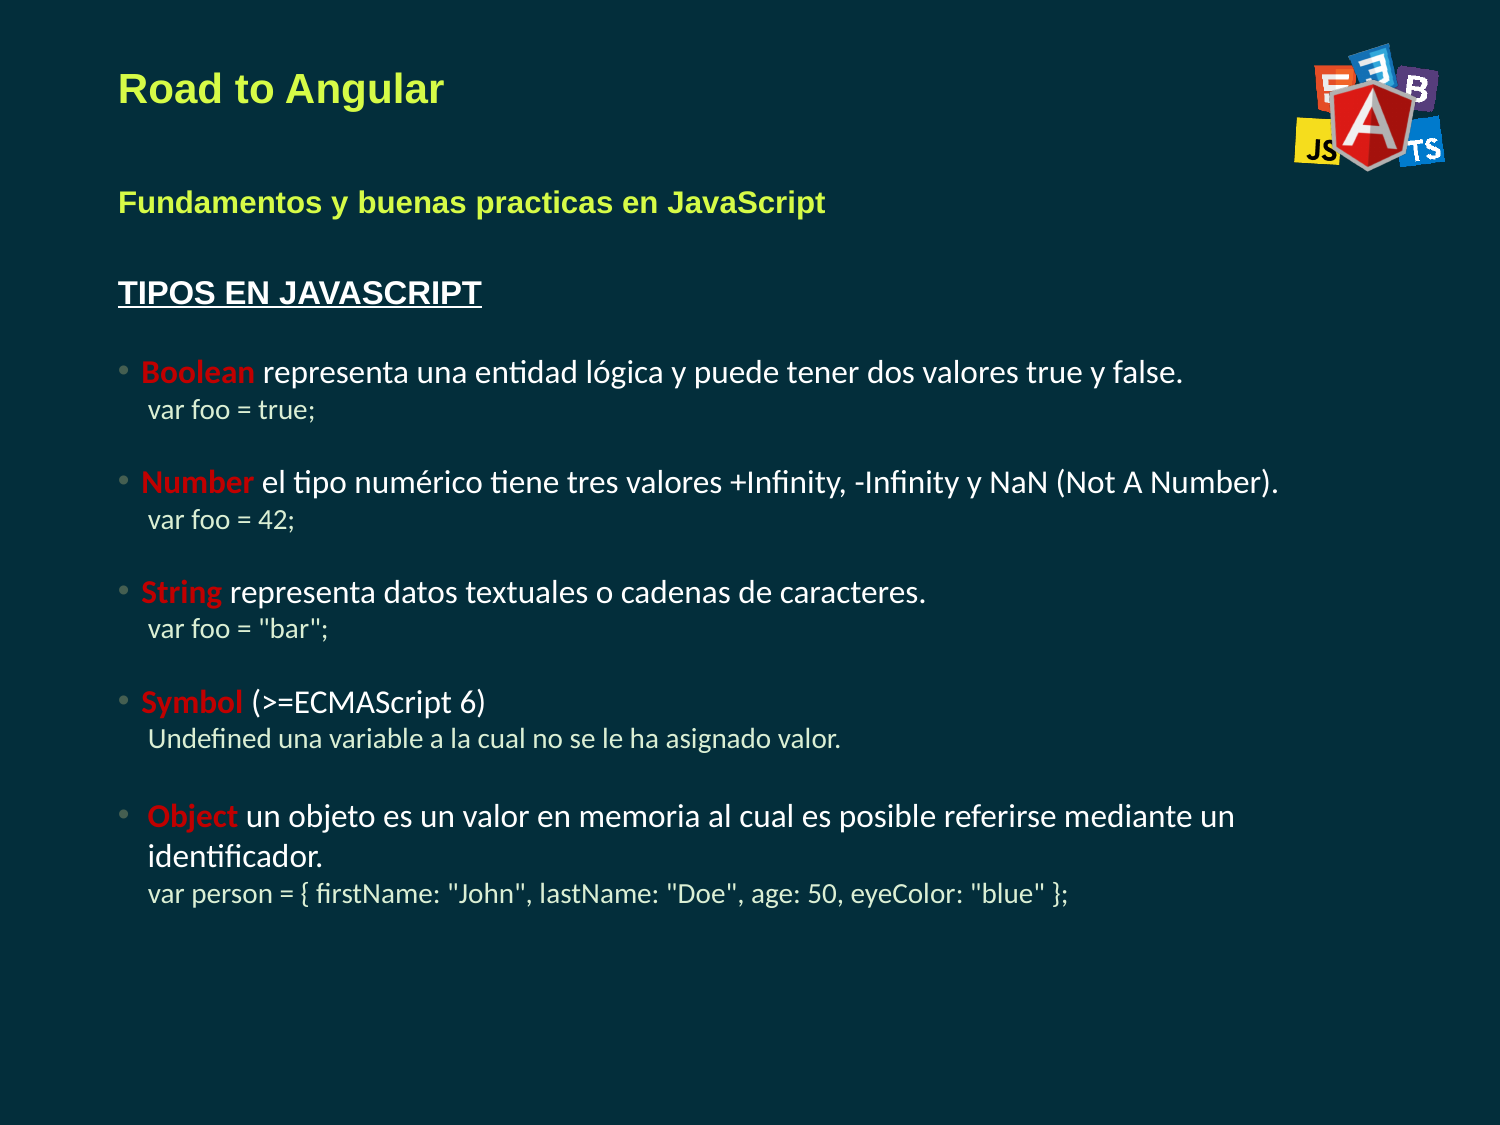

# Road to Angular
Fundamentos y buenas practicas en JavaScript
TIPOS EN JAVASCRIPT

Boolean representa una entidad lógica y puede tener dos valores true y false.
 var foo = true;

Number el tipo numérico tiene tres valores +Infinity, -Infinity y NaN (Not A Number).
 var foo = 42;

String representa datos textuales o cadenas de caracteres.
 var foo = "bar";

Symbol (>=ECMAScript 6)
 Undefined una variable a la cual no se le ha asignado valor.

Object un objeto es un valor en memoria al cual es posible referirse mediante un identificador.
 var person = { firstName: "John", lastName: "Doe", age: 50, eyeColor: "blue" };